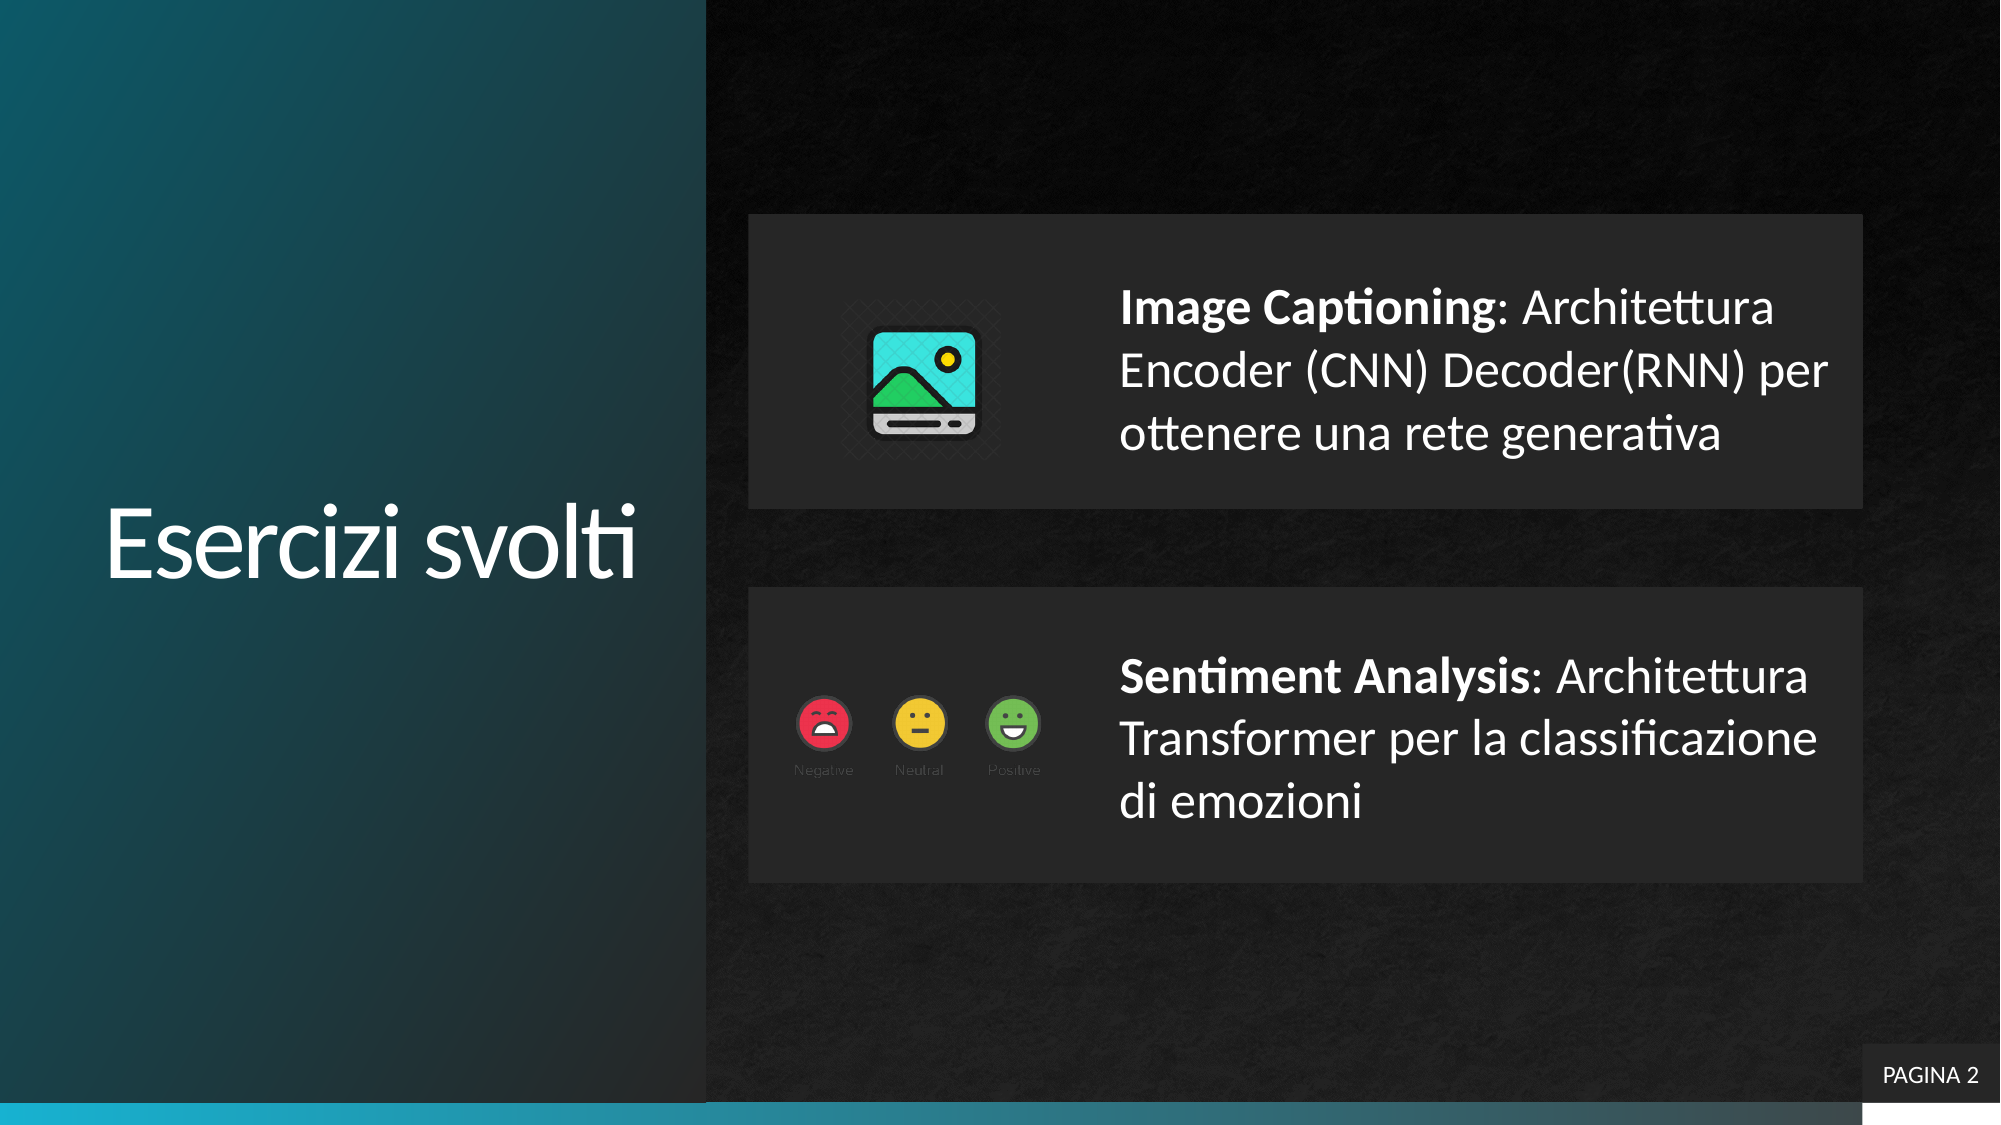

# Esercizi svolti
Image Captioning: Architettura Encoder (CNN) Decoder(RNN) per ottenere una rete generativa
Sentiment Analysis: Architettura Transformer per la classificazione di emozioni
PAGINA 2